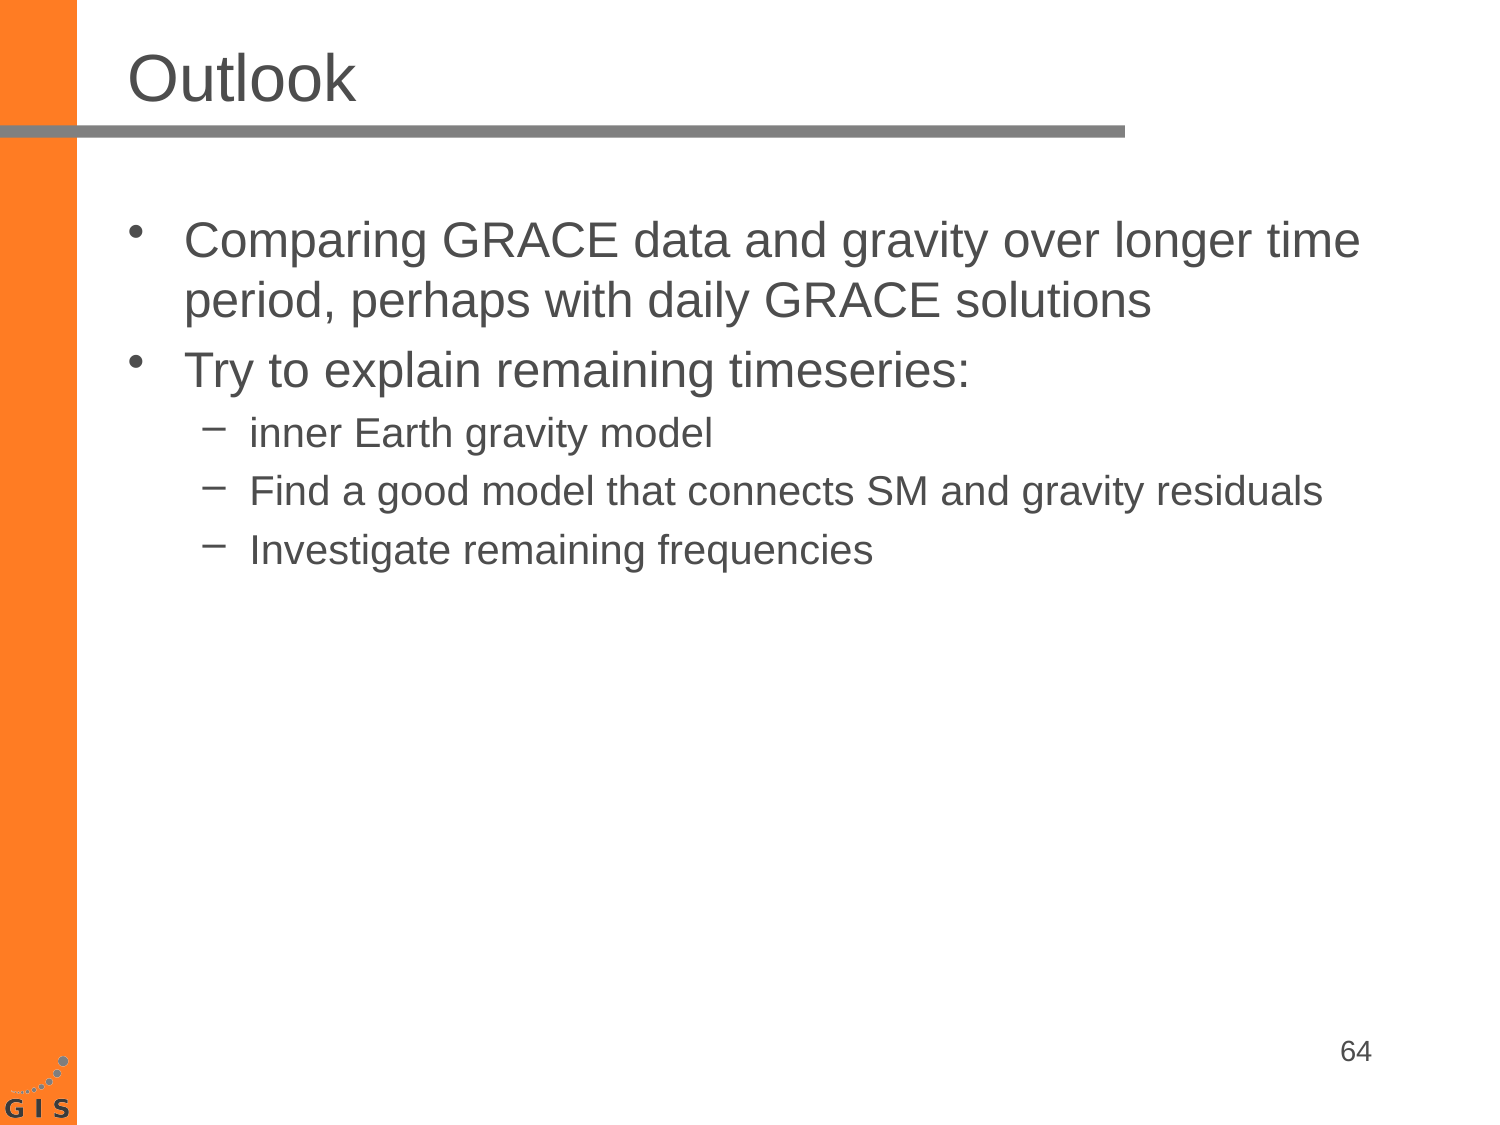

# Outlook
Comparing GRACE data and gravity over longer time period, perhaps with daily GRACE solutions
Try to explain remaining timeseries:
inner Earth gravity model
Find a good model that connects SM and gravity residuals
Investigate remaining frequencies
64